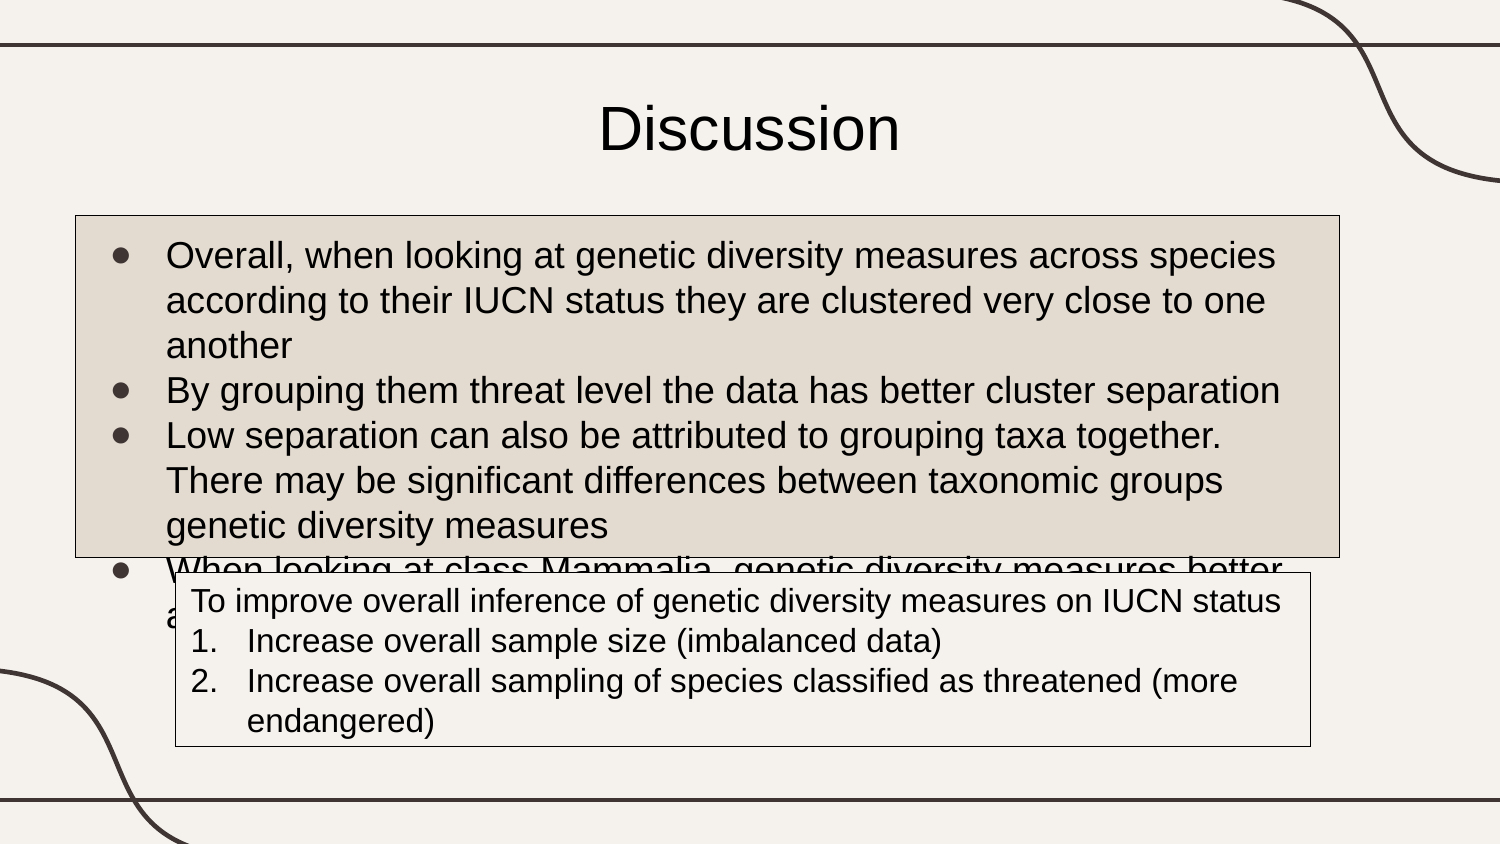

# Discussion
Overall, when looking at genetic diversity measures across species according to their IUCN status they are clustered very close to one another
By grouping them threat level the data has better cluster separation
Low separation can also be attributed to grouping taxa together. There may be significant differences between taxonomic groups genetic diversity measures
When looking at class Mammalia, genetic diversity measures better accounts for species threat level compared to IUCN status

To improve overall inference of genetic diversity measures on IUCN status
Increase overall sample size (imbalanced data)
Increase overall sampling of species classified as threatened (more endangered)